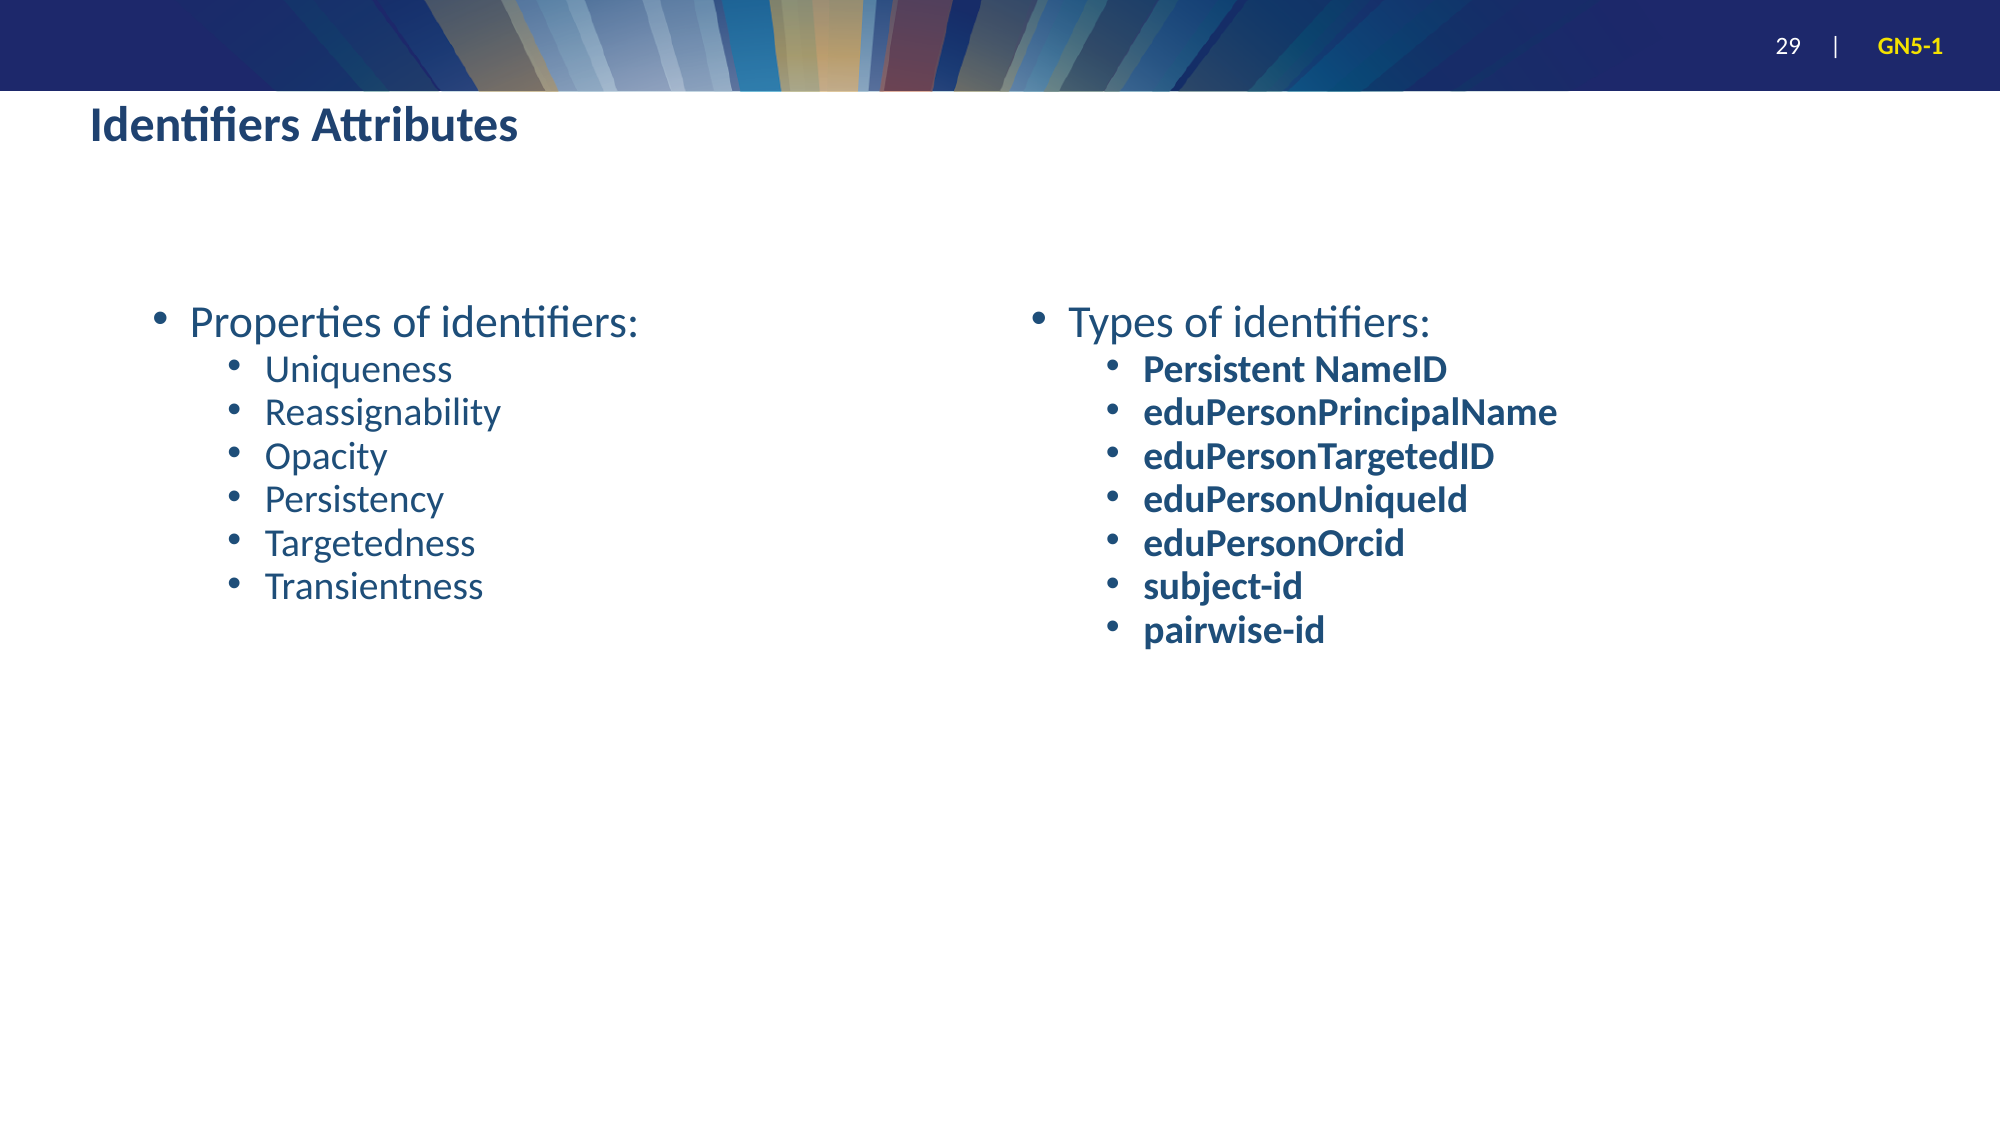

# Identifiers Attributes
Properties of identifiers:
Uniqueness
Reassignability
Opacity
Persistency
Targetedness
Transientness

Types of identifiers:
Persistent NameID
eduPersonPrincipalName
eduPersonTargetedID
eduPersonUniqueId
eduPersonOrcid
subject-id
pairwise-id
29